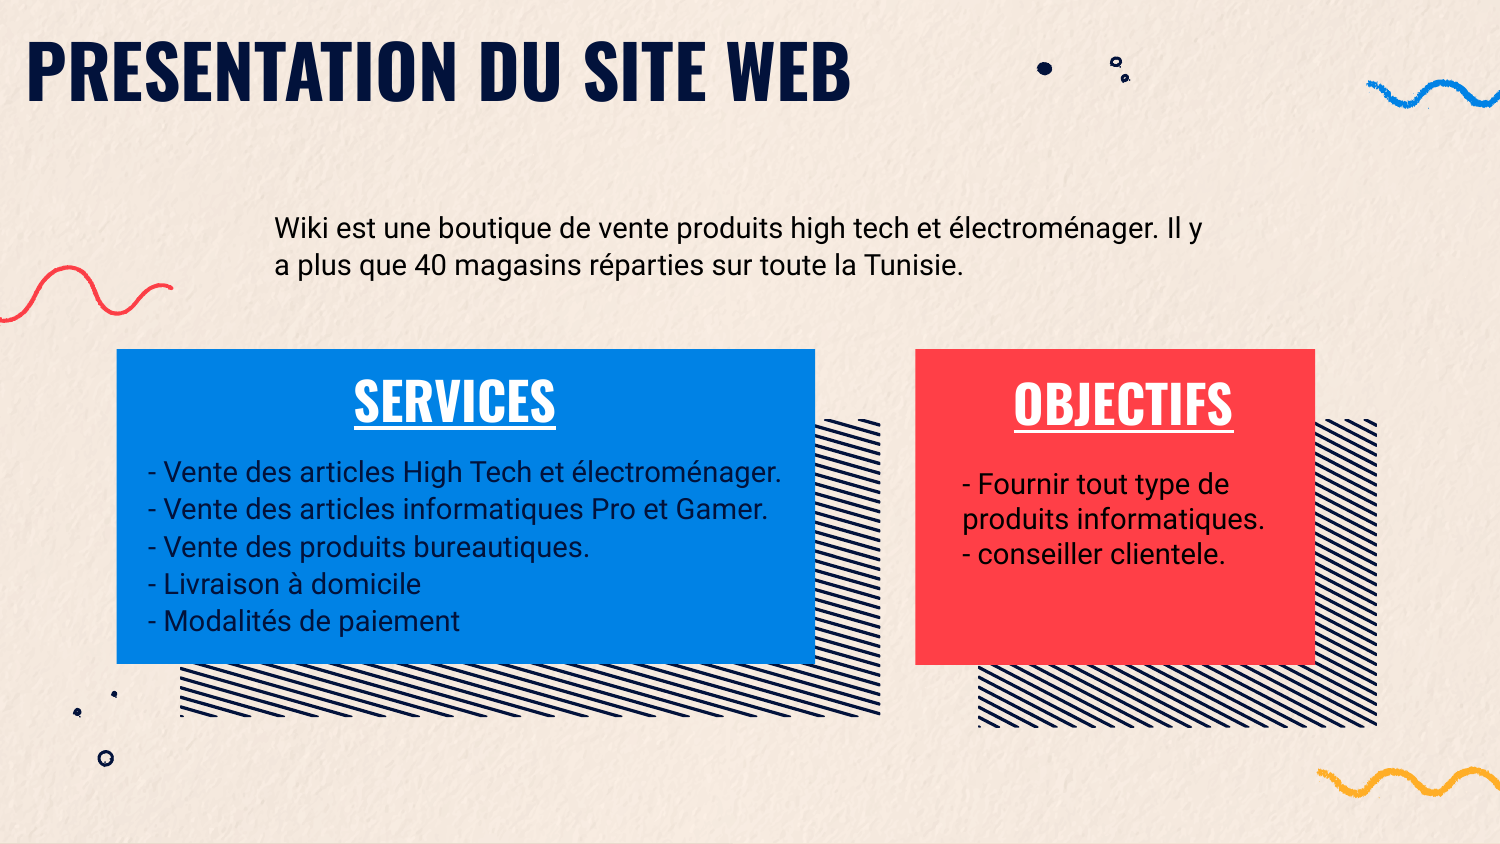

PRESENTATION DU SITE WEB
Wiki est une boutique de vente produits high tech et électroménager. Il y a plus que 40 magasins réparties sur toute la Tunisie.

SERVICES
OBJECTIFS

- Vente des articles High Tech et électroménager.
- Vente des articles informatiques Pro et Gamer.
- Vente des produits bureautiques.
- Livraison à domicile
- Modalités de paiement
- Fournir tout type de produits informatiques.
- conseiller clientele.